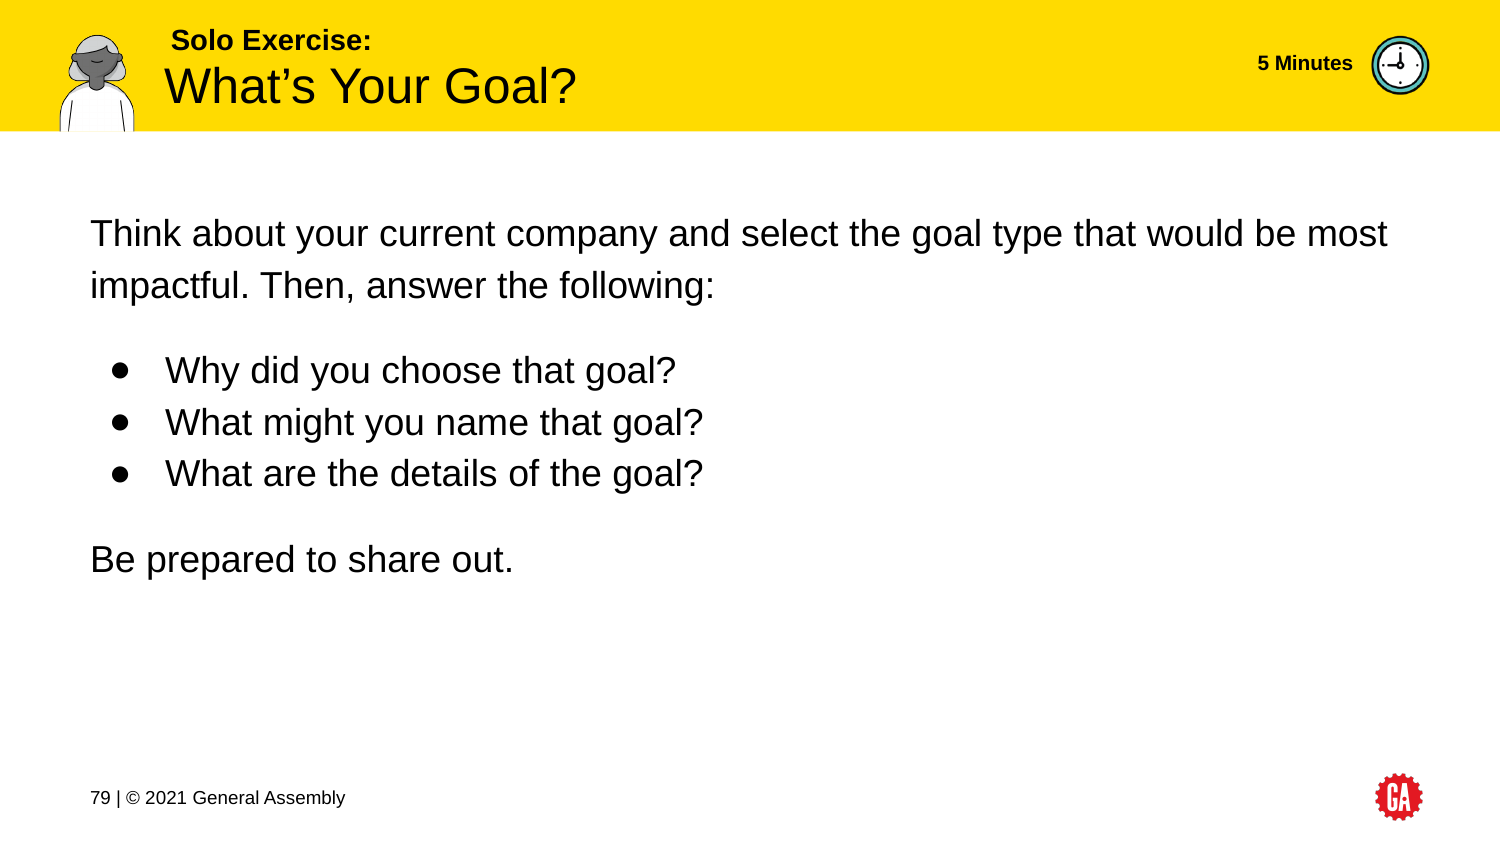

5 Minutes
# What’s Your Goal?
Think about your current company and select the goal type that would be most impactful. Then, answer the following:
Why did you choose that goal?
What might you name that goal?
What are the details of the goal?
Be prepared to share out.
79 | © 2021 General Assembly

79